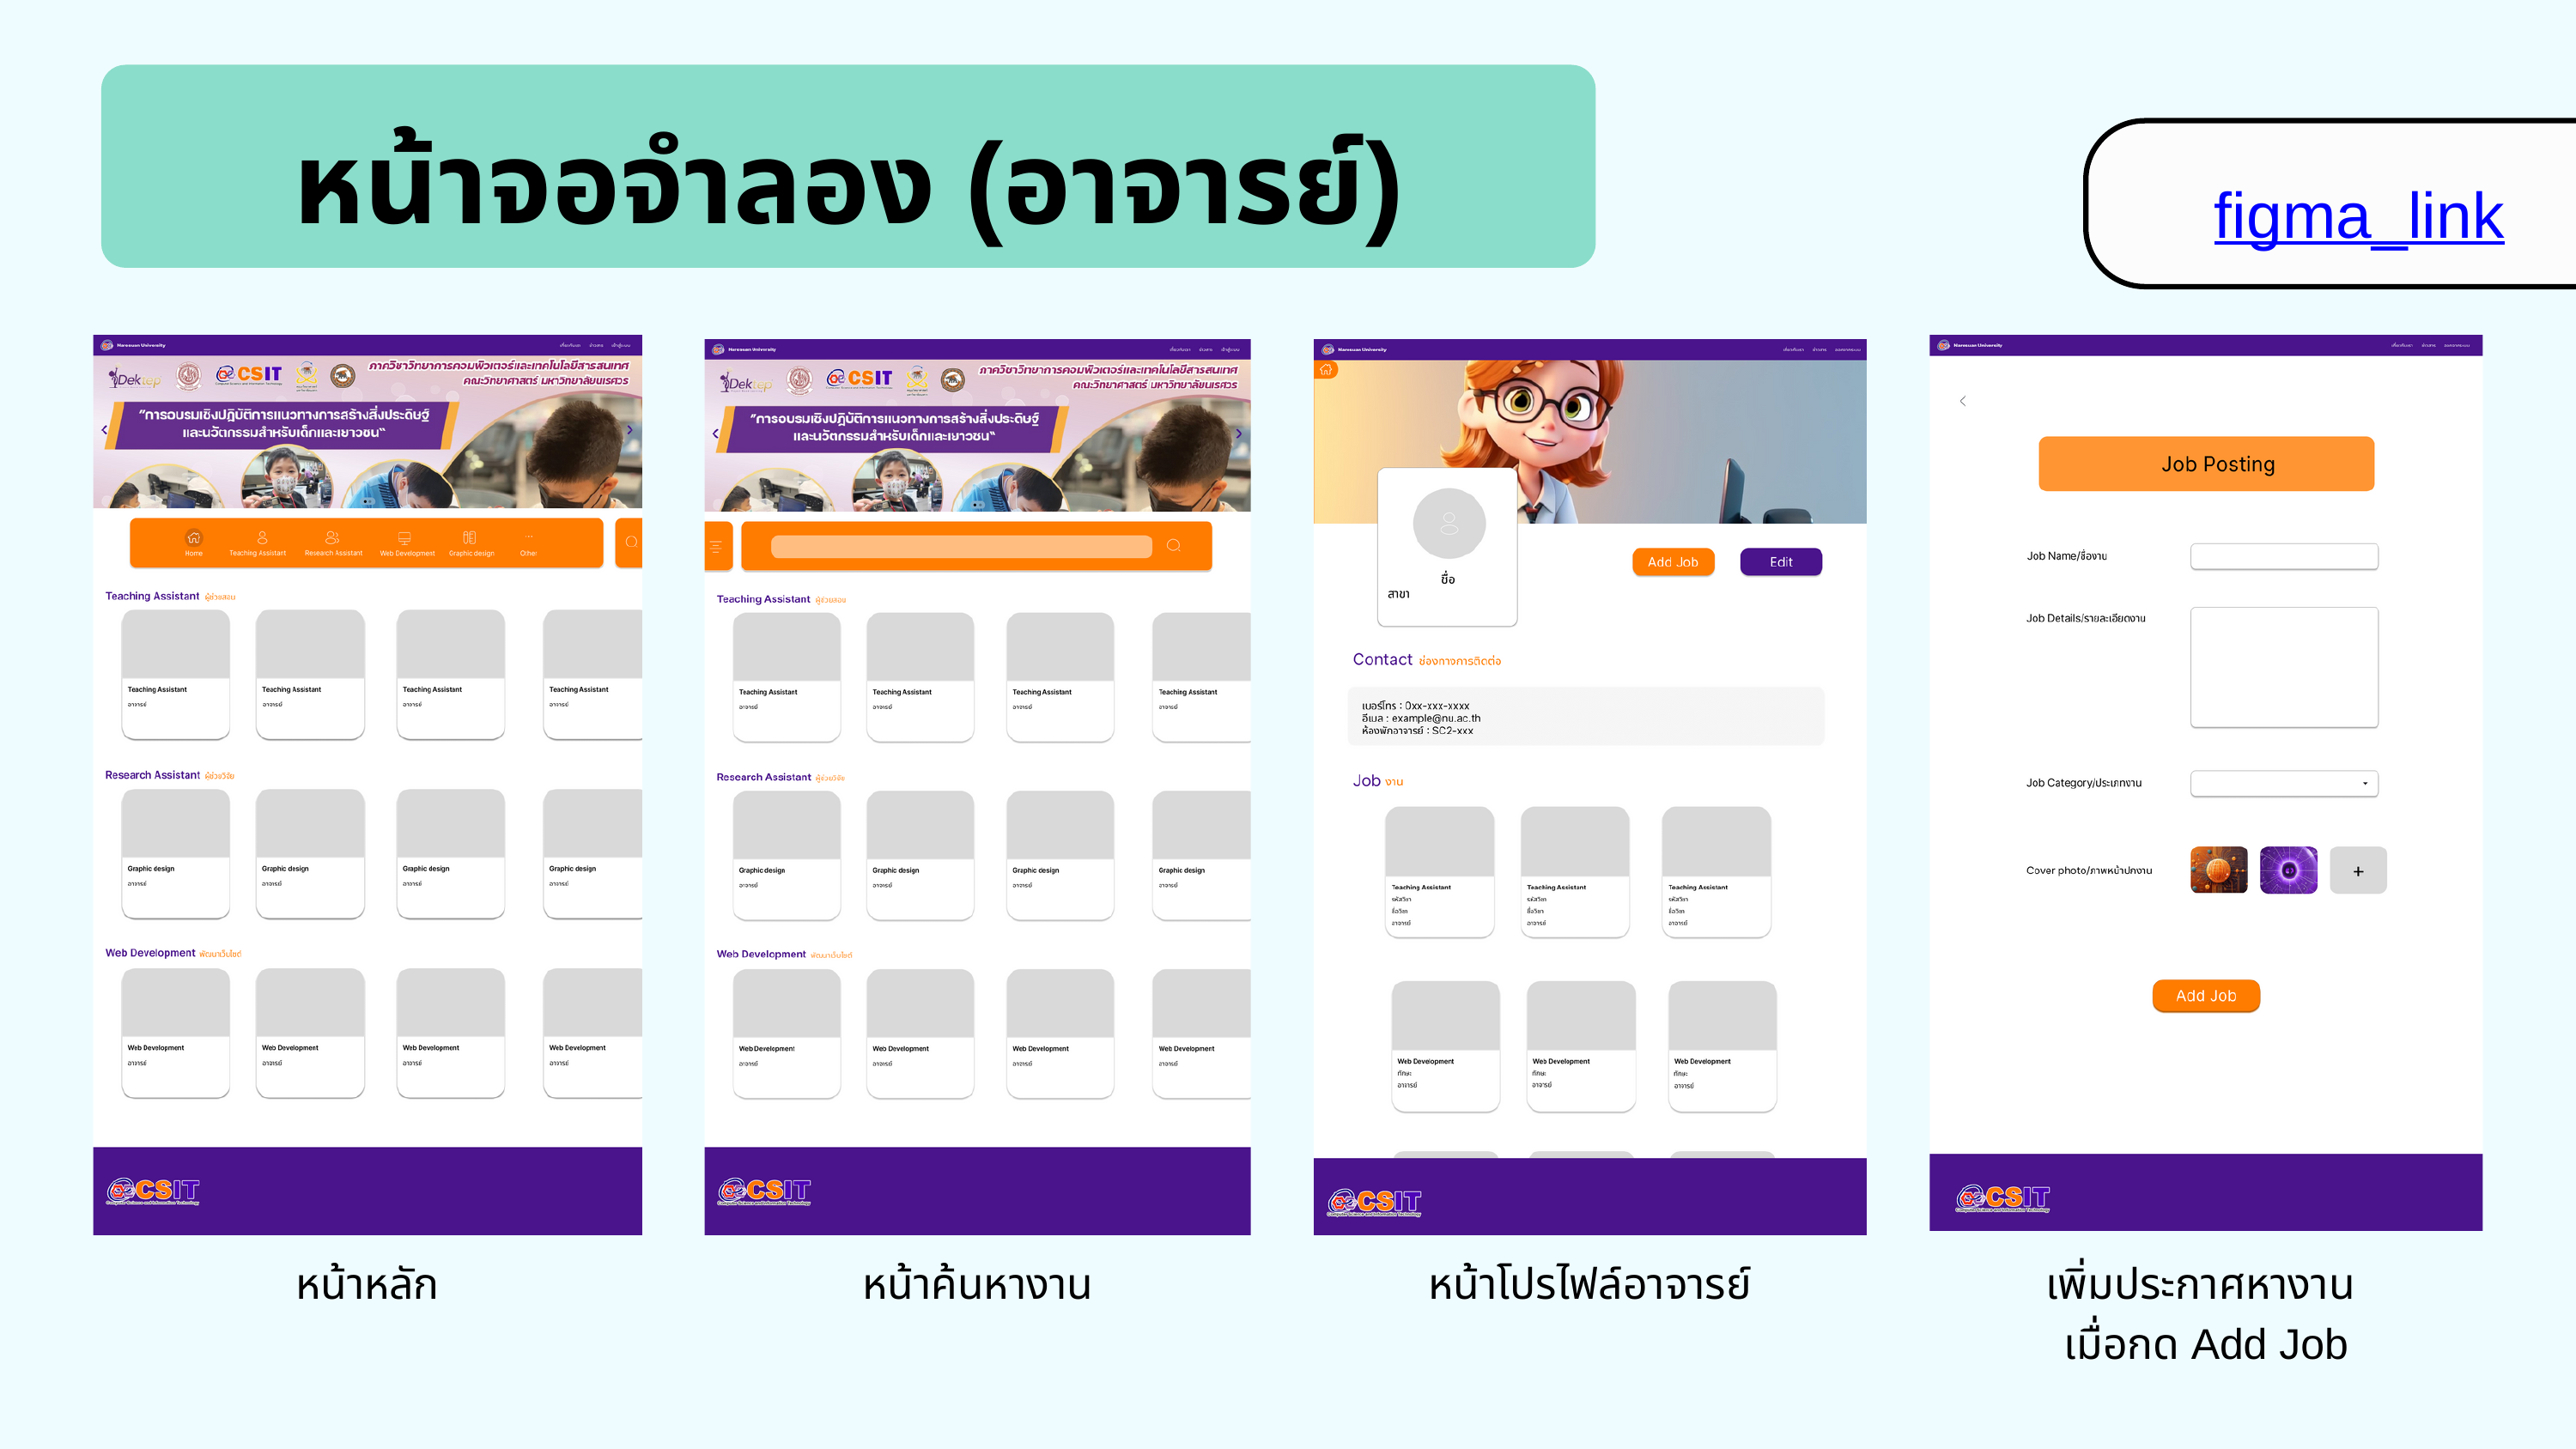

หน้าจอจำลอง (อาจารย์)

figma_link

หน้าหลัก
หน้าค้นหางาน
หน้าโปรไฟล์อาจารย์
เพิ่มประกาศหางาน
เมื่อกด Add Job